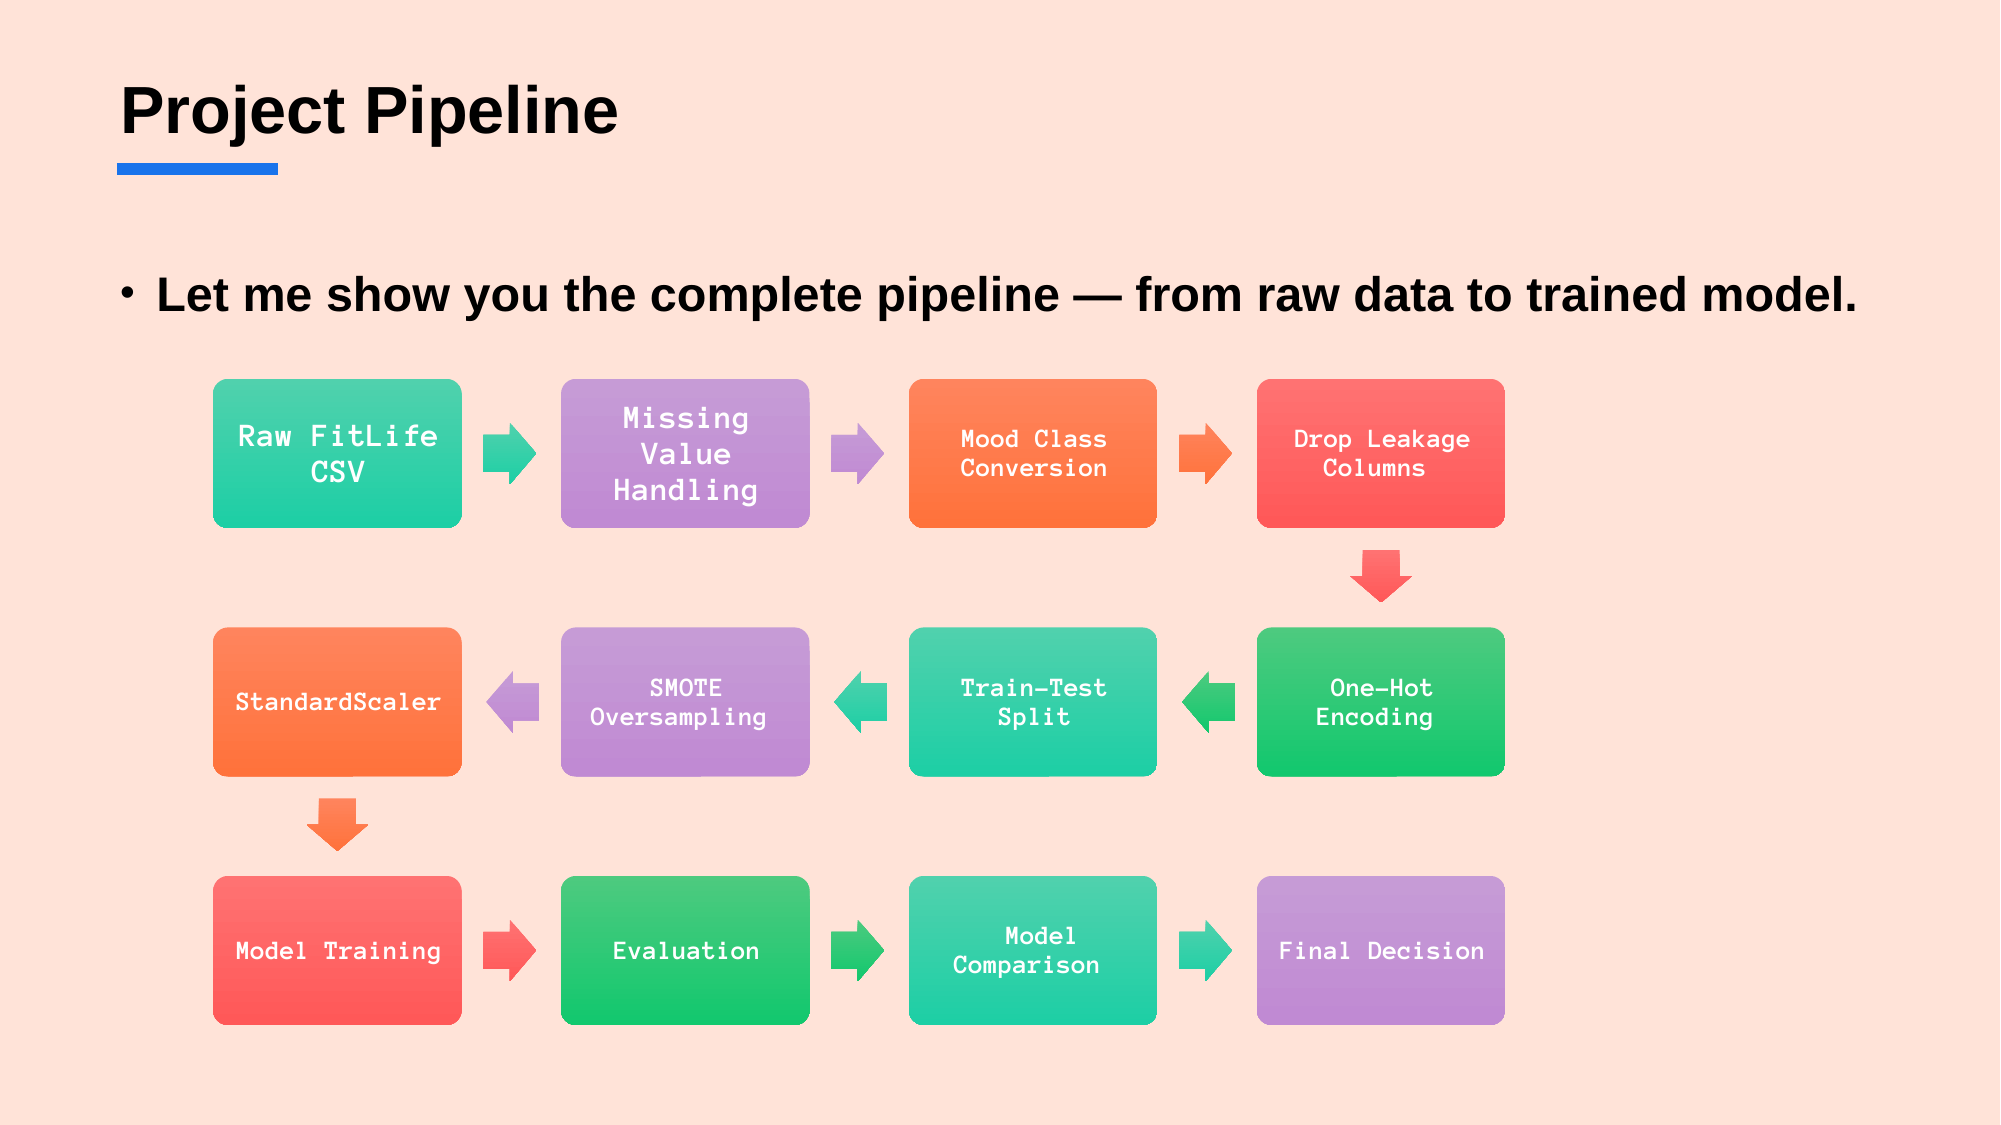

# Project Pipeline
Let me show you the complete pipeline — from raw data to trained model.
Raw FitLife CSV

Missing Value Handling

Mood Class Conversion

Drop Leakage Columns

One-Hot Encoding

Train-Test Split

SMOTE Oversampling

StandardScaler

Model Training

Evaluation

 Model Comparison

Final Decision